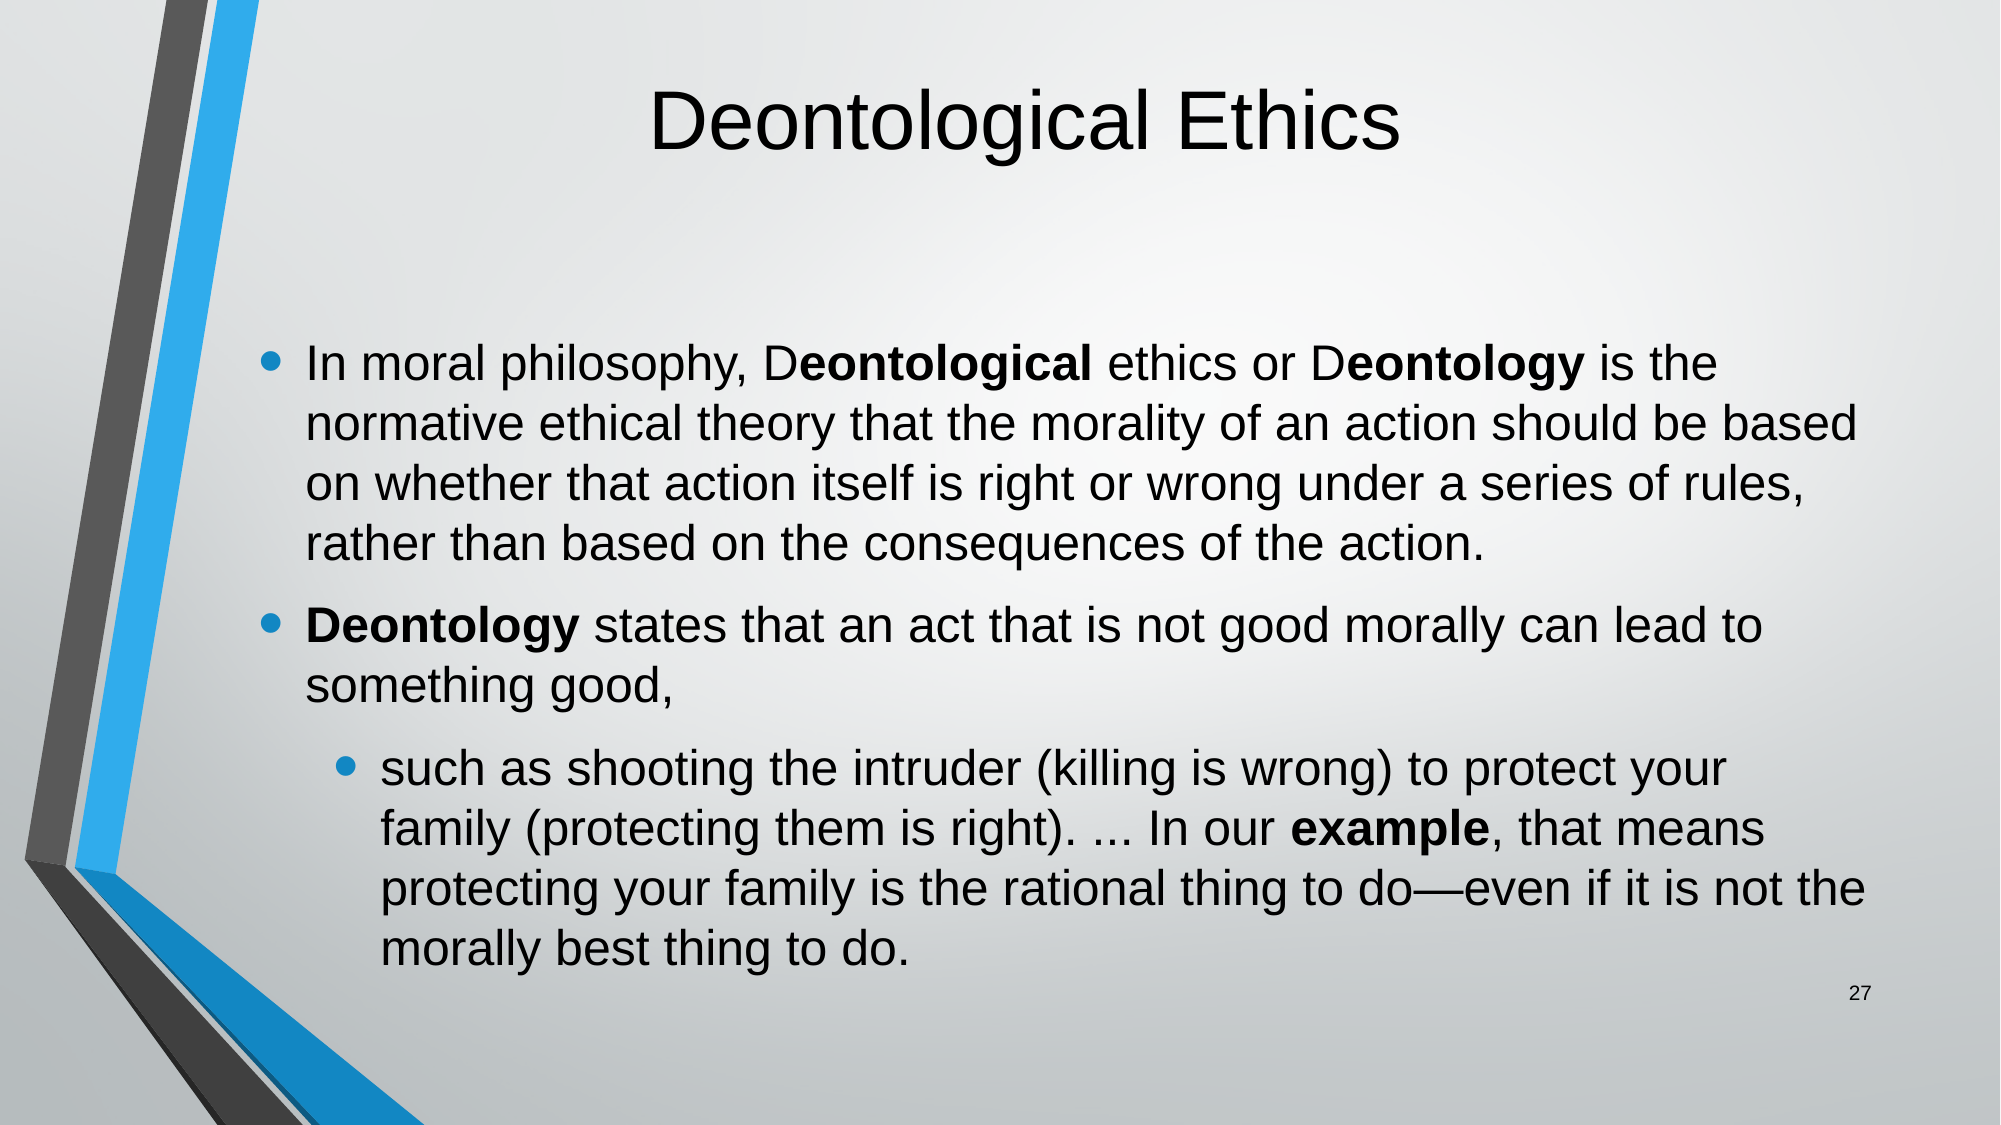

# Deontological Ethics
In moral philosophy, Deontological ethics or Deontology is the normative ethical theory that the morality of an action should be based on whether that action itself is right or wrong under a series of rules, rather than based on the consequences of the action.
Deontology states that an act that is not good morally can lead to something good,
such as shooting the intruder (killing is wrong) to protect your family (protecting them is right). ... In our example, that means protecting your family is the rational thing to do—even if it is not the morally best thing to do.
27